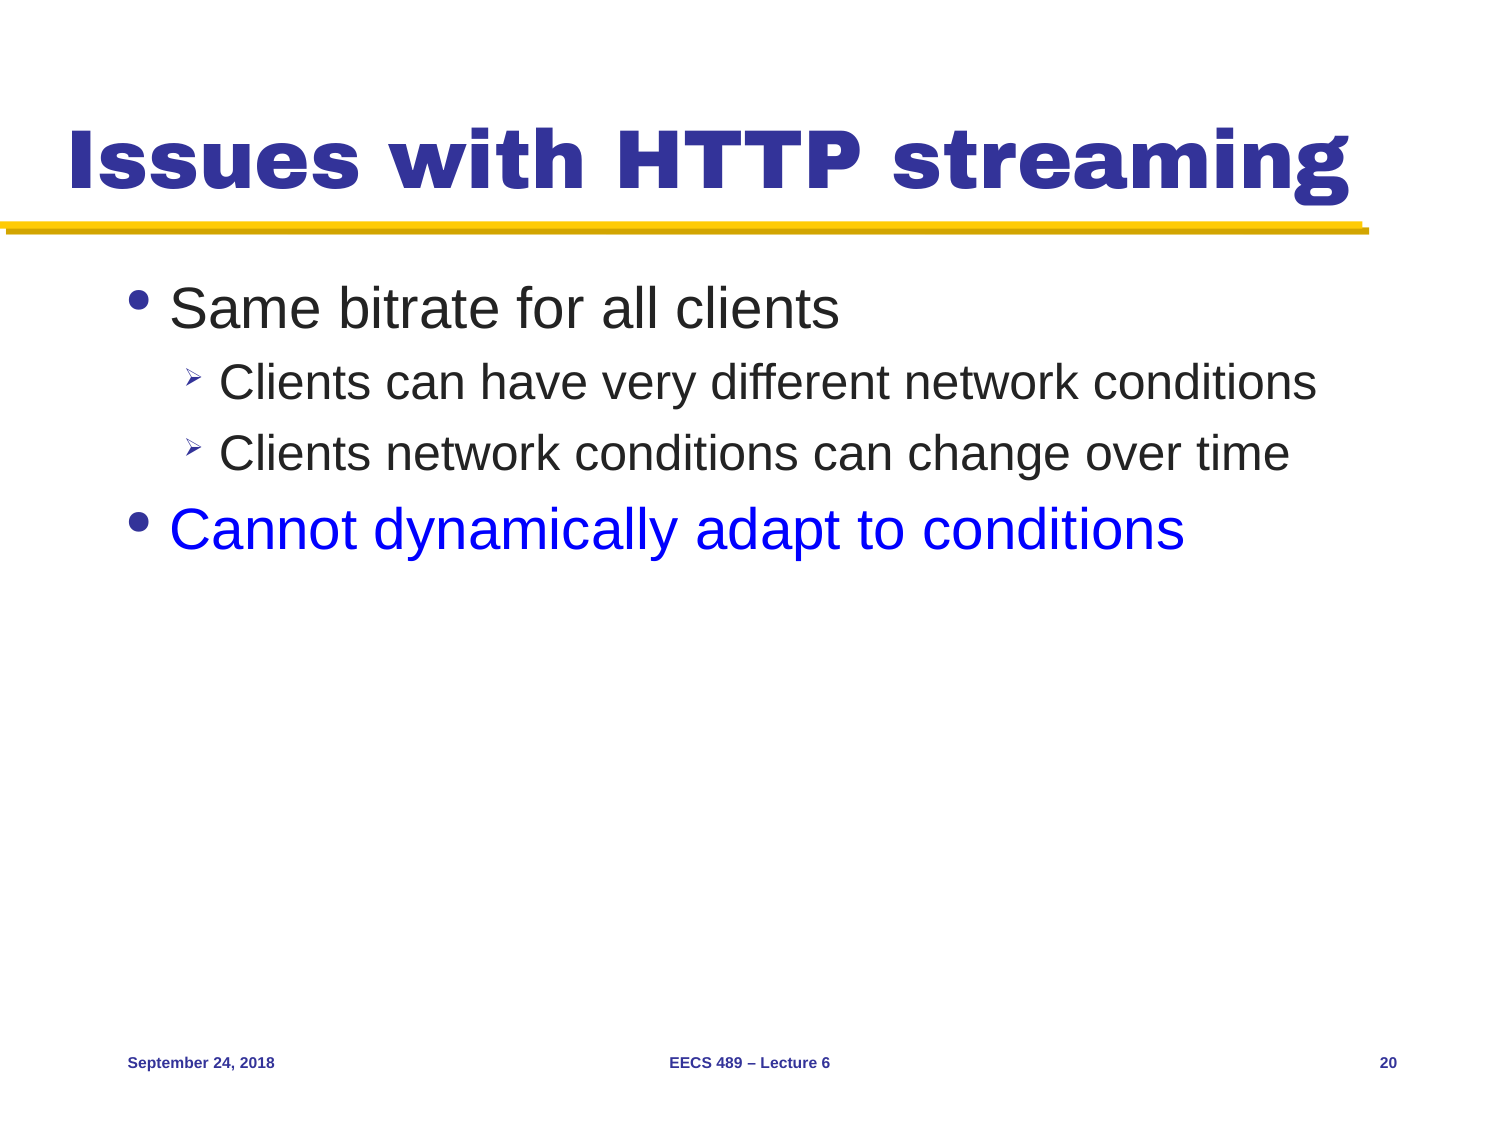

# Issues with HTTP streaming
Same bitrate for all clients
Clients can have very different network conditions
Clients network conditions can change over time
Cannot dynamically adapt to conditions
September 24, 2018
EECS 489 – Lecture 6
20